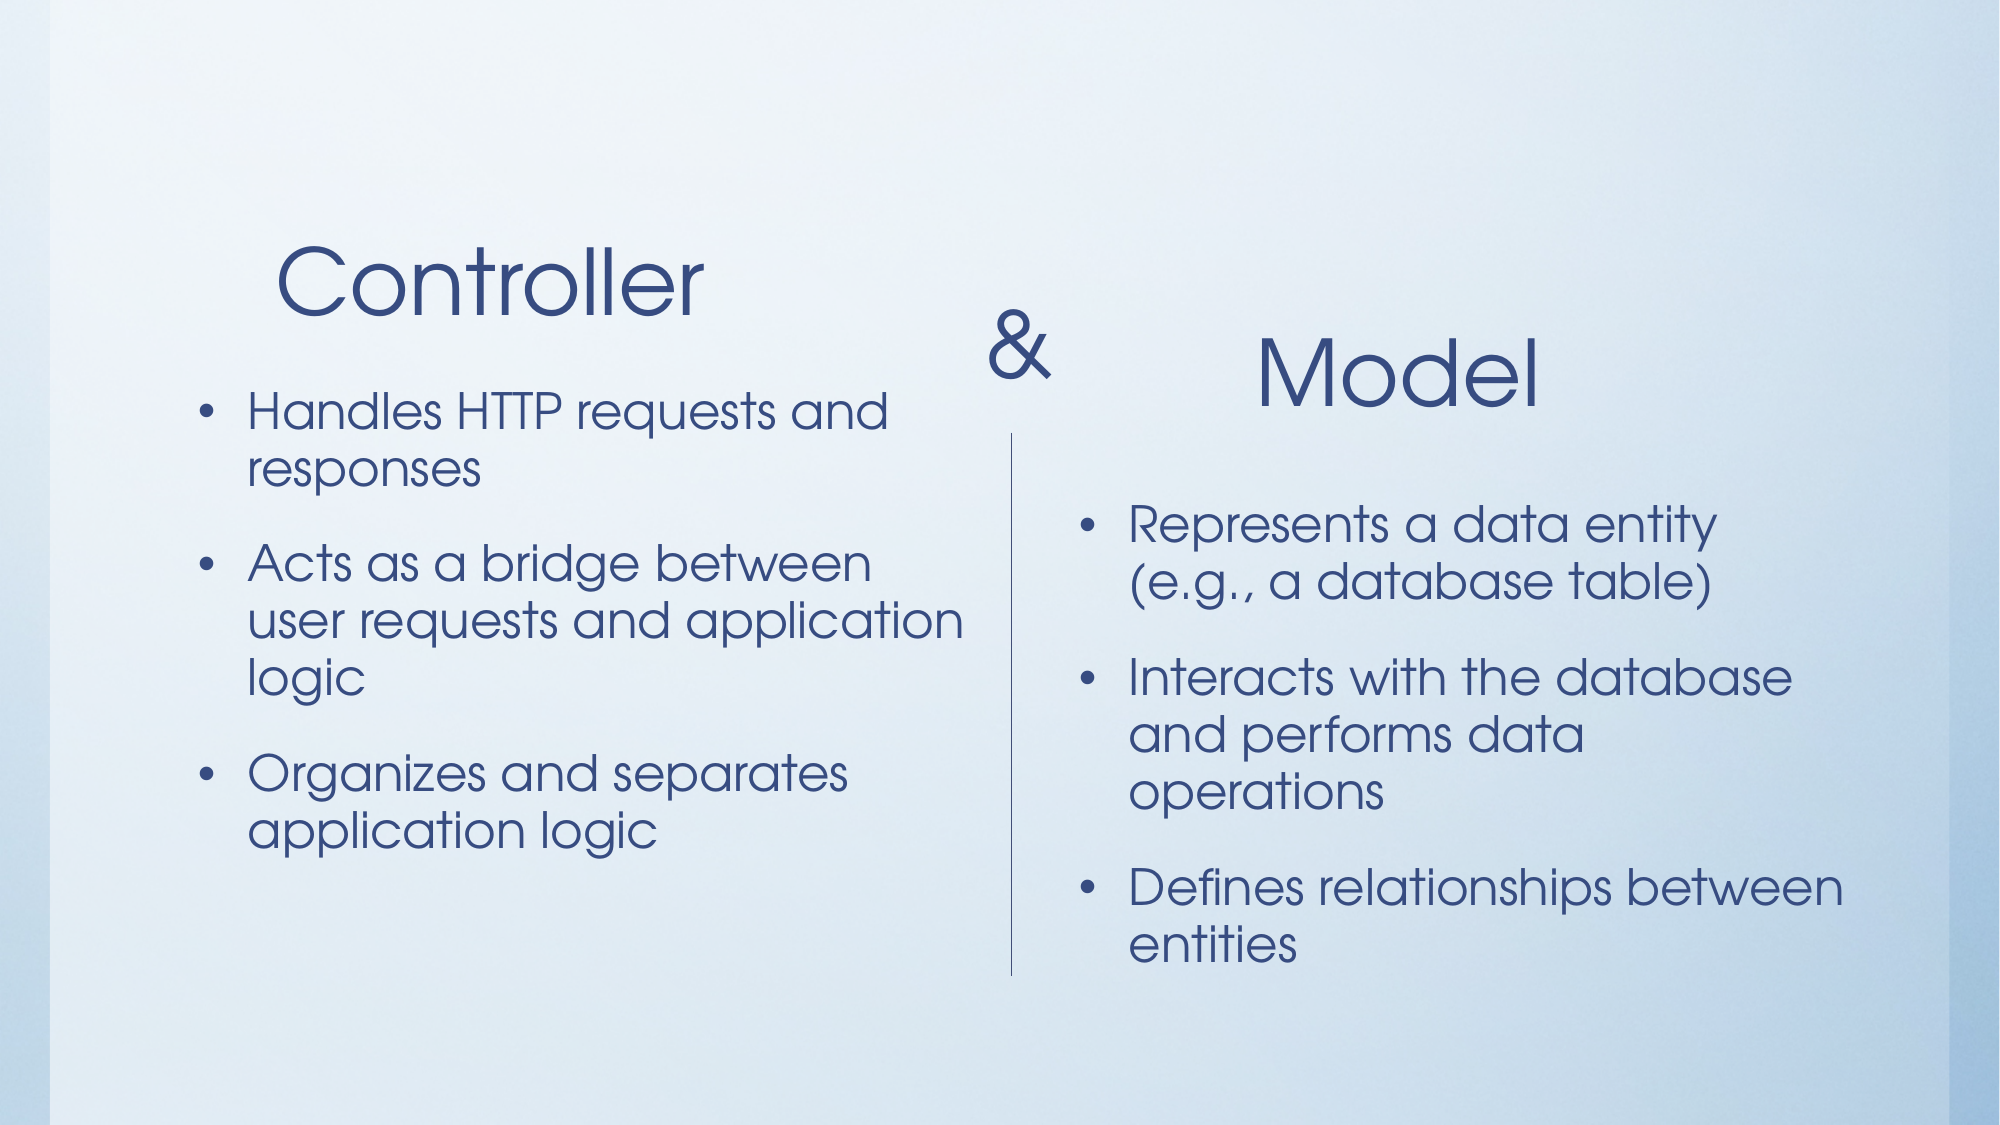

# Controller
&
Model
Handles HTTP requests and responses
Acts as a bridge between user requests and application logic
Organizes and separates application logic
Represents a data entity (e.g., a database table)
Interacts with the database and performs data operations
Defines relationships between entities